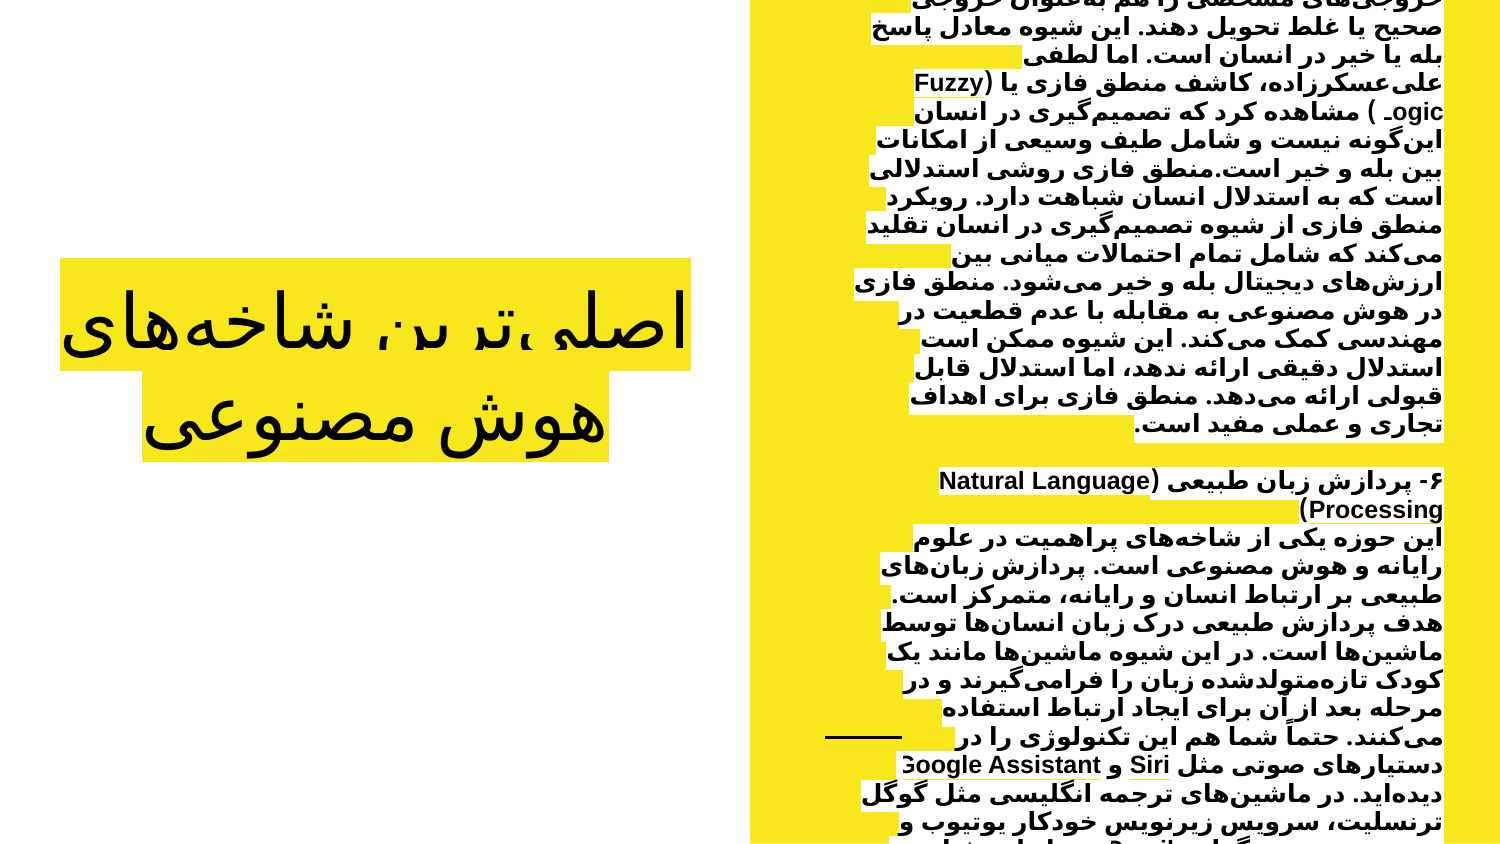

۵- منطق فازی (Fuzzy Logic)
رایانه‌ها دارای بلوک‌های منطقی‌ای هستند که می‌توانند ورودی‌های دقیق و مشخصی را دریافت و خروجی‌های مشخصی را هم به‌عنوان خروجی صحیح یا غلط تحویل دهند. این شیوه معادل پاسخ بله یا خیر در انسان است. اما لطفی علی‌عسکرزاده، کاشف منطق فازی یا (Fuzzy Logic) مشاهده کرد که تصمیم‌گیری در انسان این‌گونه نیست و شامل طیف وسیعی از امکانات بین بله و خیر است.منطق فازی روشی استدلالی است که به استدلال انسان شباهت دارد. رویکرد منطق فازی از شیوه تصمیم‌گیری در انسان تقلید می‌کند که شامل تمام احتمالات میانی بین ارزش‌های دیجیتال بله و خیر می‌شود. منطق فازی در هوش مصنوعی به مقابله با عدم قطعیت در مهندسی کمک می‌کند. این شیوه ممکن است استدلال دقیقی ارائه ندهد، اما استدلال قابل قبولی ارائه می‌دهد. منطق فازی برای اهداف تجاری و عملی مفید است.
۶- پردازش زبان طبیعی (Natural Language Processing)
این حوزه یکی از شاخه‌های پراهمیت در علوم رایانه و هوش مصنوعی است. پردازش زبان‌های طبیعی بر ارتباط انسان و رایانه، متمرکز است.
هدف پردازش طبیعی درک زبان انسان‌ها توسط ماشین‌ها است. در این شیوه ماشین‌ها مانند یک کودک تازه‌متولدشده زبان را فرامی‌گیرند و در مرحله بعد از آن برای ایجاد ارتباط استفاده می‌کنند. حتماً شما هم این تکنولوژی را در دستیارهای صوتی مثل Siri و Google Assistant دیده‌اید. در ماشین‌های ترجمه انگلیسی مثل گوگل ترنسلیت، سرویس زیرنویس خودکار یوتیوب و سرویس تصحیح گرامر Gmail هم از این فناوری استفاده شده است.

# اصلی‌ترین شاخه‌های هوش مصنوعی